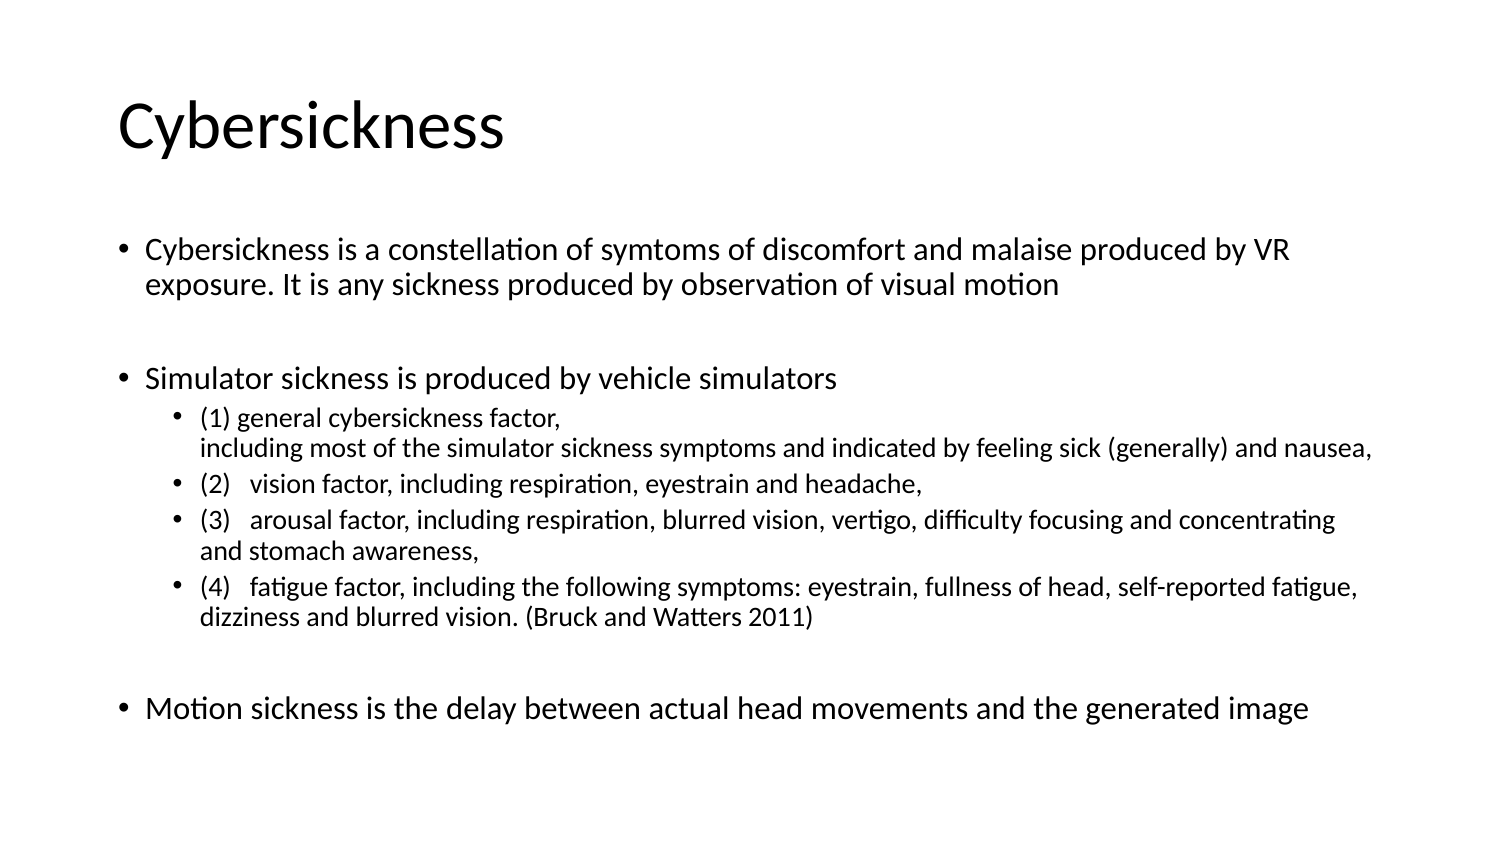

# Cybersickness
Cybersickness is a constellation of symtoms of discomfort and malaise produced by VR exposure. It is any sickness produced by observation of visual motion

Simulator sickness is produced by vehicle simulators
(1) general cybersickness factor,
including most of the simulator sickness symptoms and indicated by feeling sick (generally) and nausea,
(2)   vision factor, including respiration, eyestrain and headache,
(3)   arousal factor, including respiration, blurred vision, vertigo, difficulty focusing and concentrating and stomach awareness,
(4)   fatigue factor, including the following symptoms: eyestrain, fullness of head, self-reported fatigue, dizziness and blurred vision. (Bruck and Watters 2011)

Motion sickness is the delay between actual head movements and the generated image